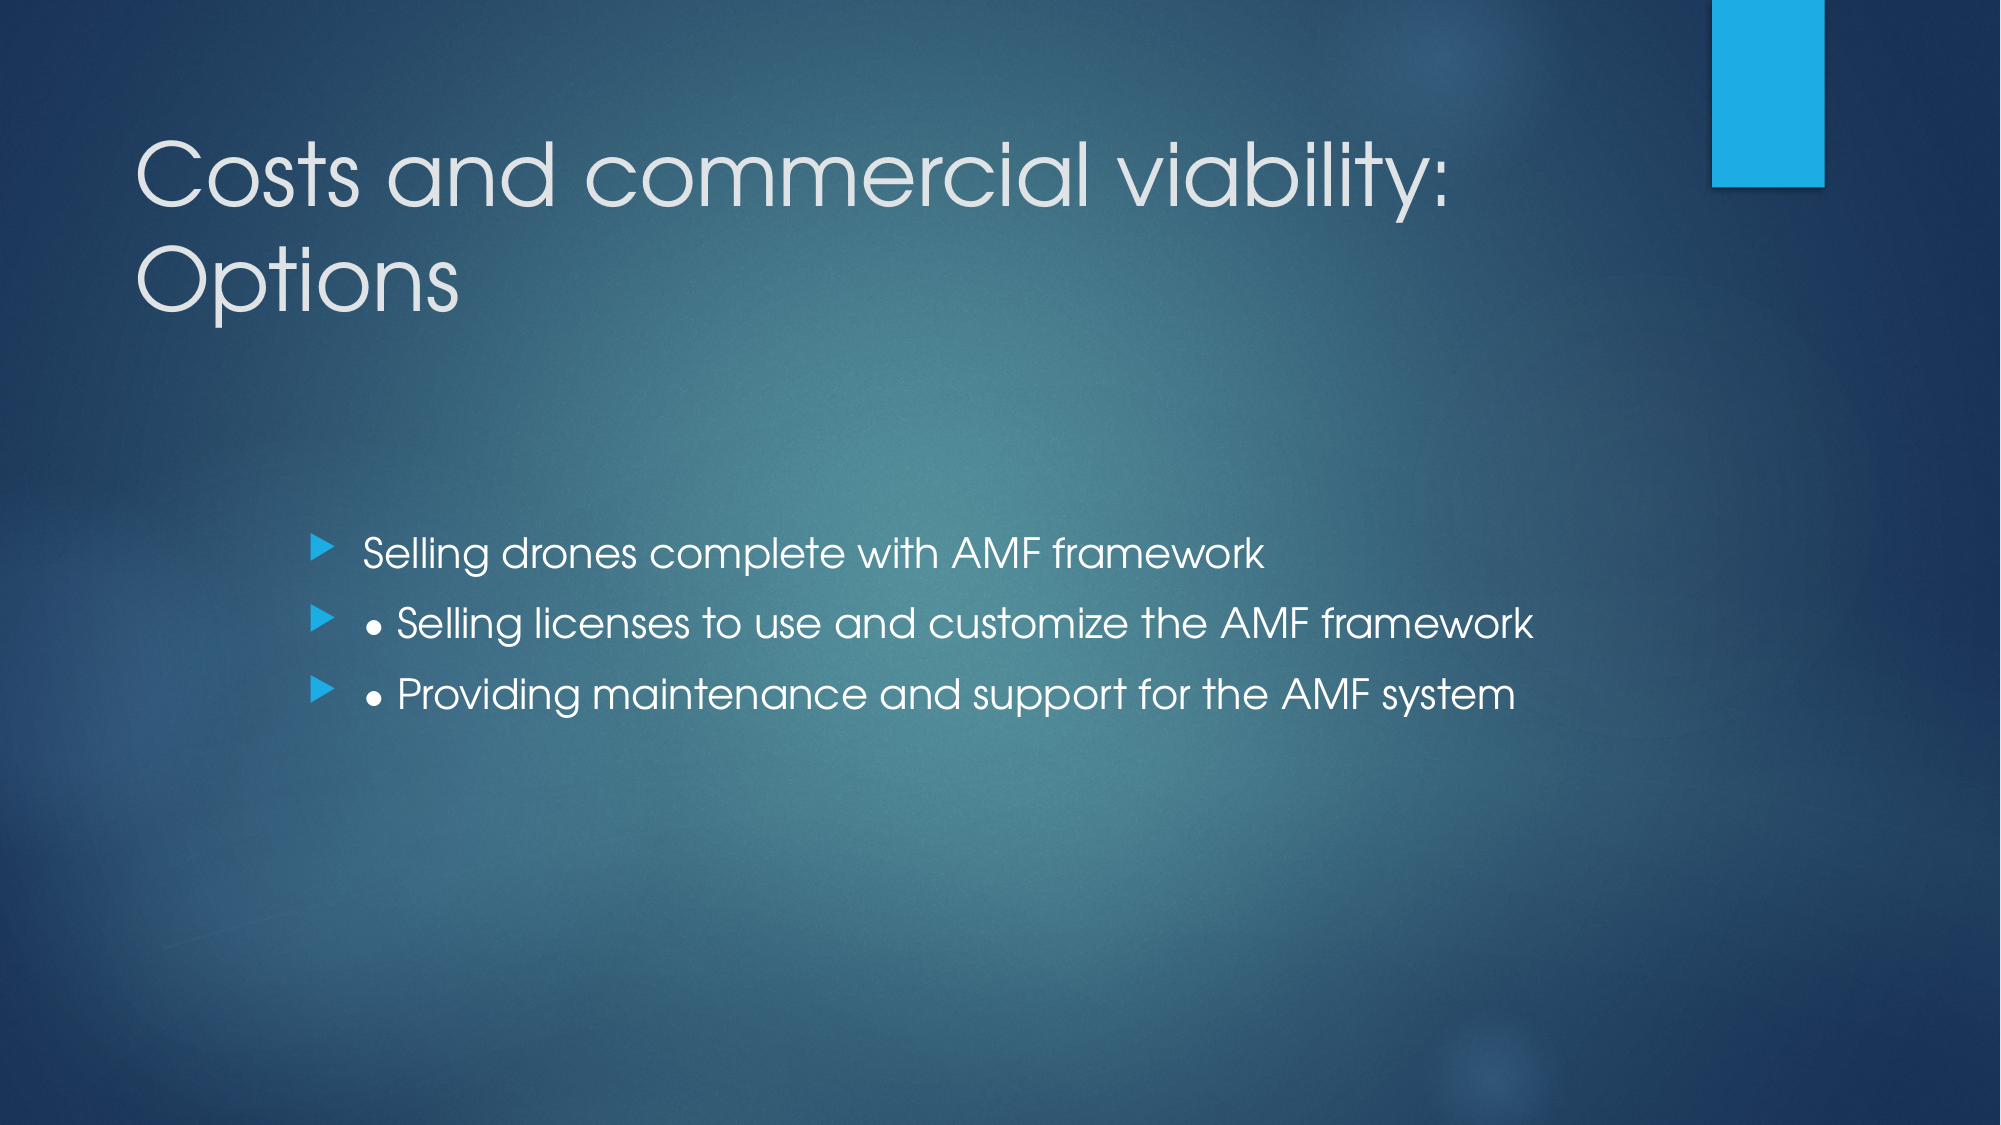

# Costs and commercial viability: Options
Selling drones complete with AMF framework
• Selling licenses to use and customize the AMF framework
• Providing maintenance and support for the AMF system